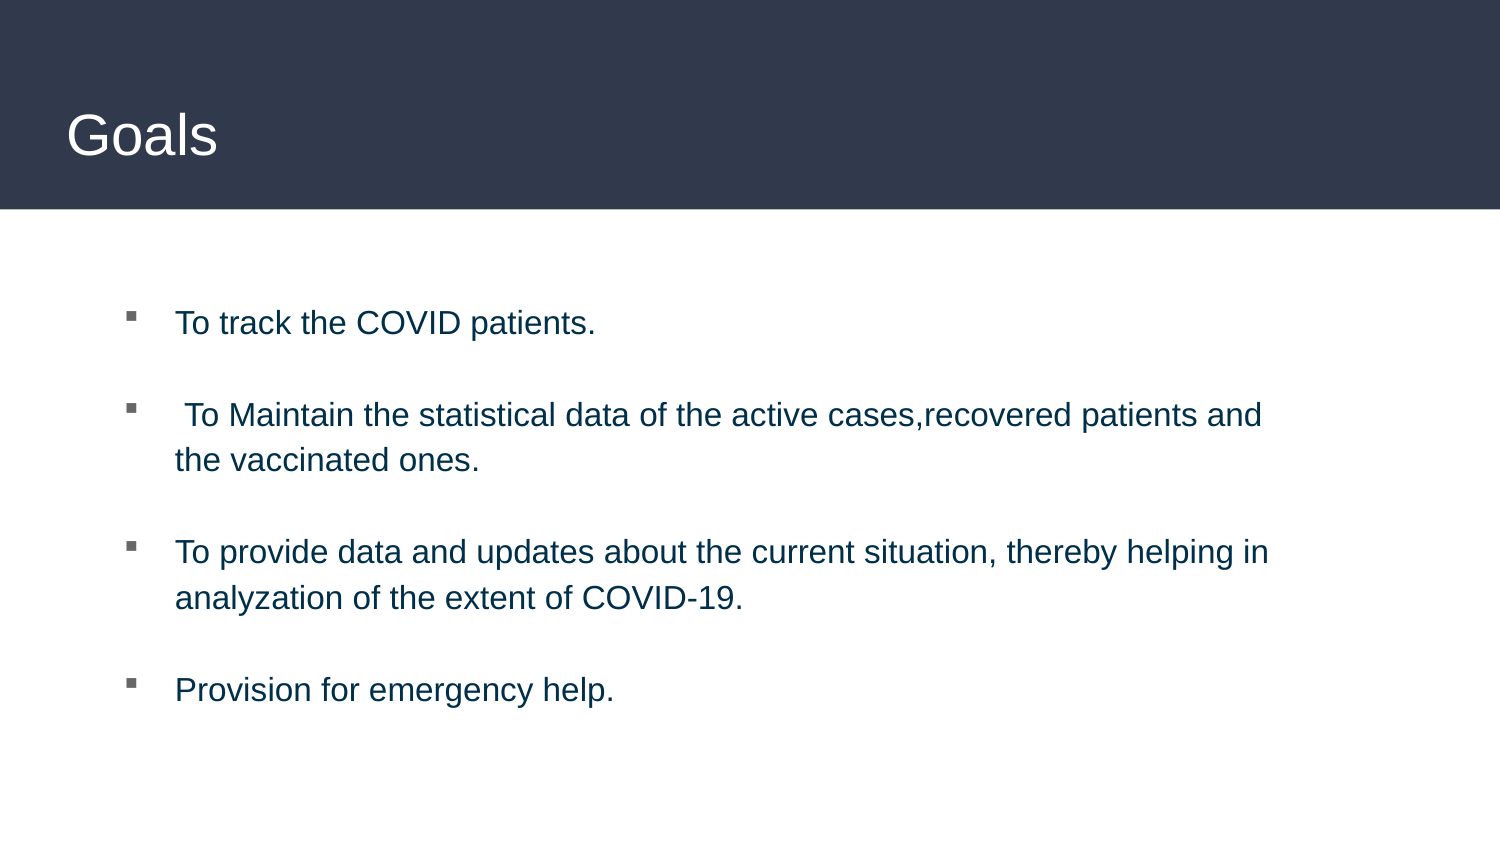

# Goals

To track the COVID patients.

 To Maintain the statistical data of the active cases,recovered patients and the vaccinated ones.

To provide data and updates about the current situation, thereby helping in analyzation of the extent of COVID-19.

Provision for emergency help.